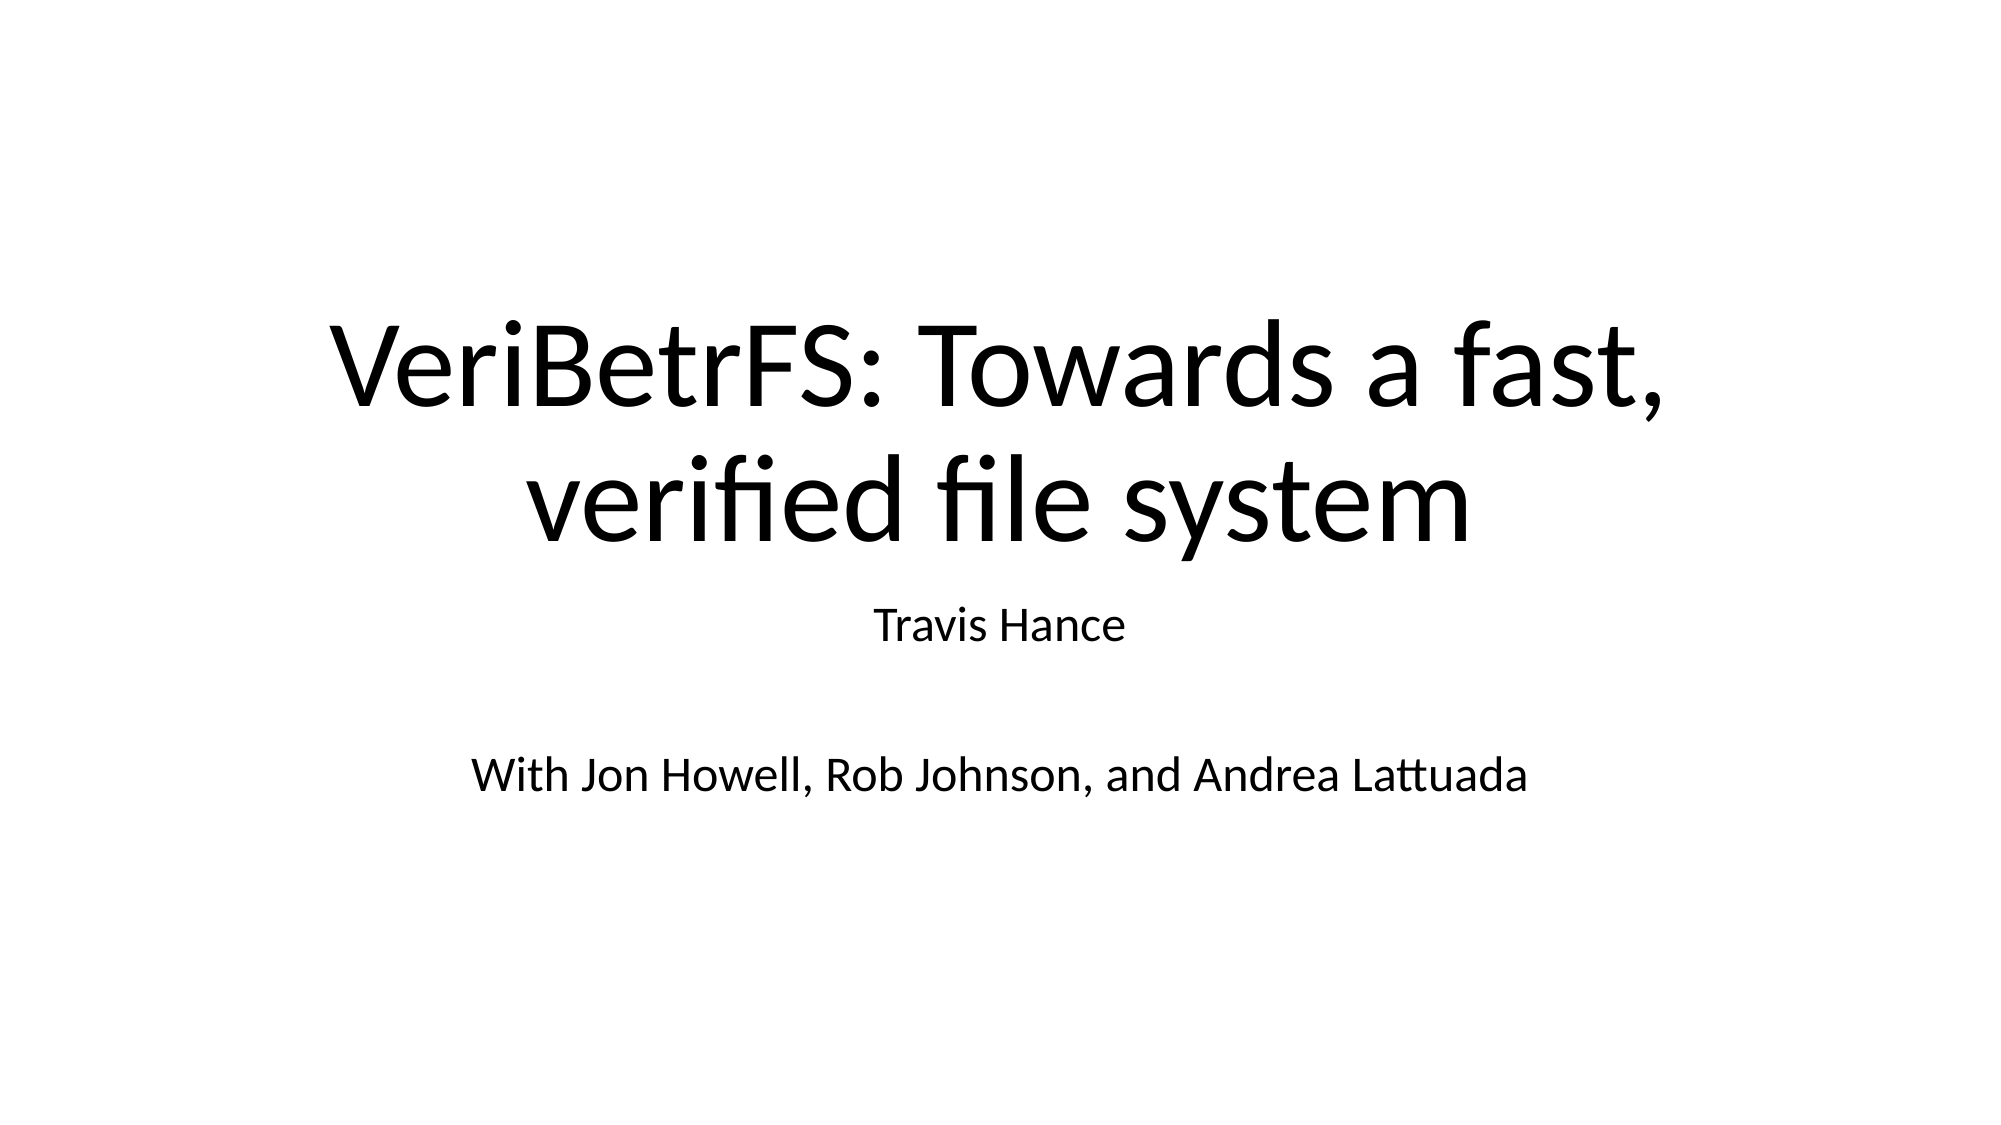

# VeriBetrFS: Towards a fast, verified file system
Travis Hance

With Jon Howell, Rob Johnson, and Andrea Lattuada